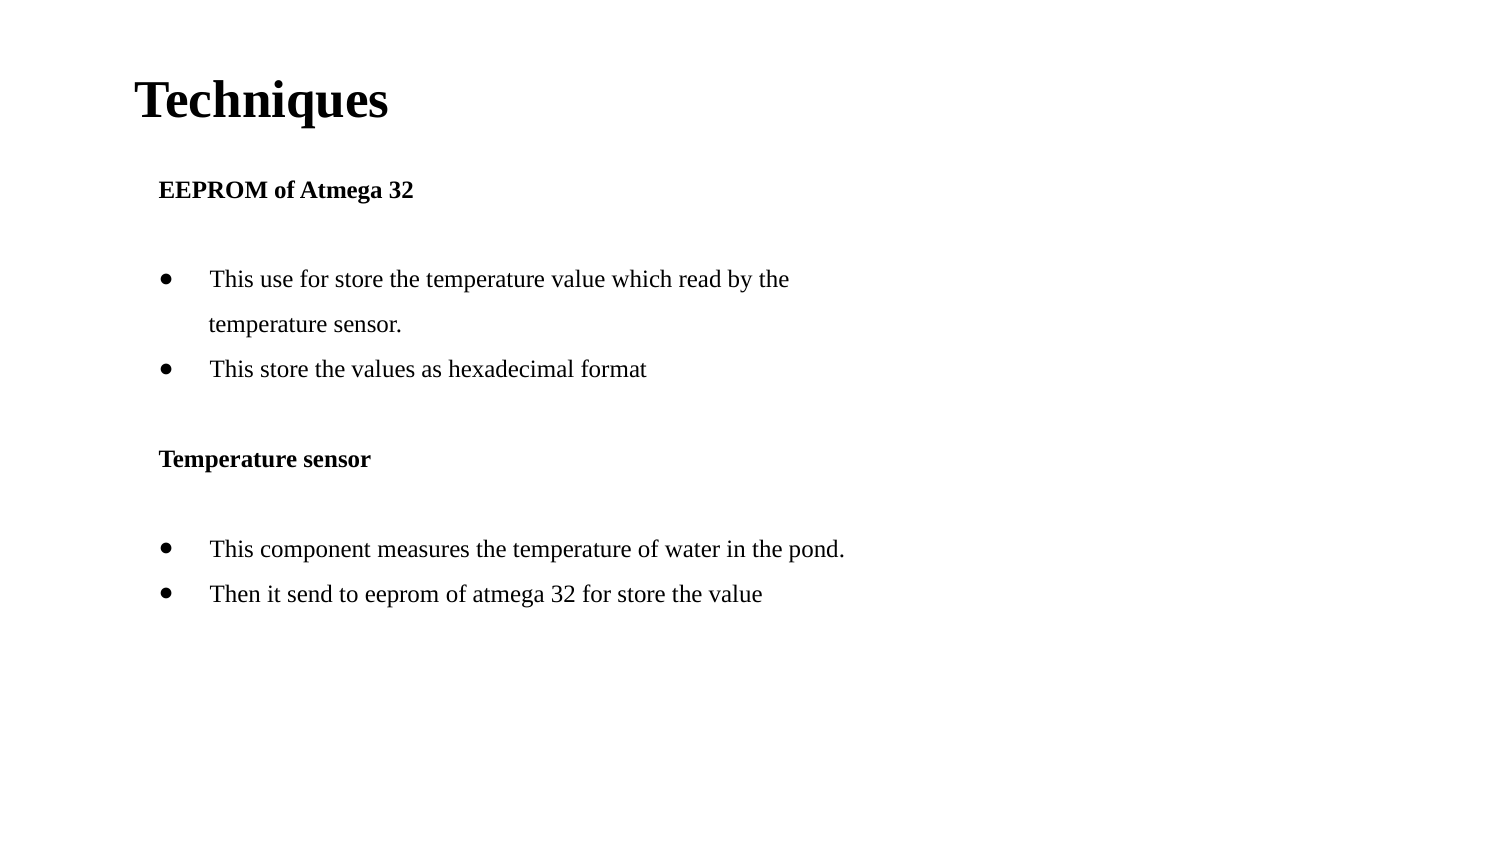

# Techniques
EEPROM of Atmega 32

This use for store the temperature value which read by the
        temperature sensor.
This store the values as hexadecimal format

Temperature sensor

This component measures the temperature of water in the pond.
Then it send to eeprom of atmega 32 for store the value